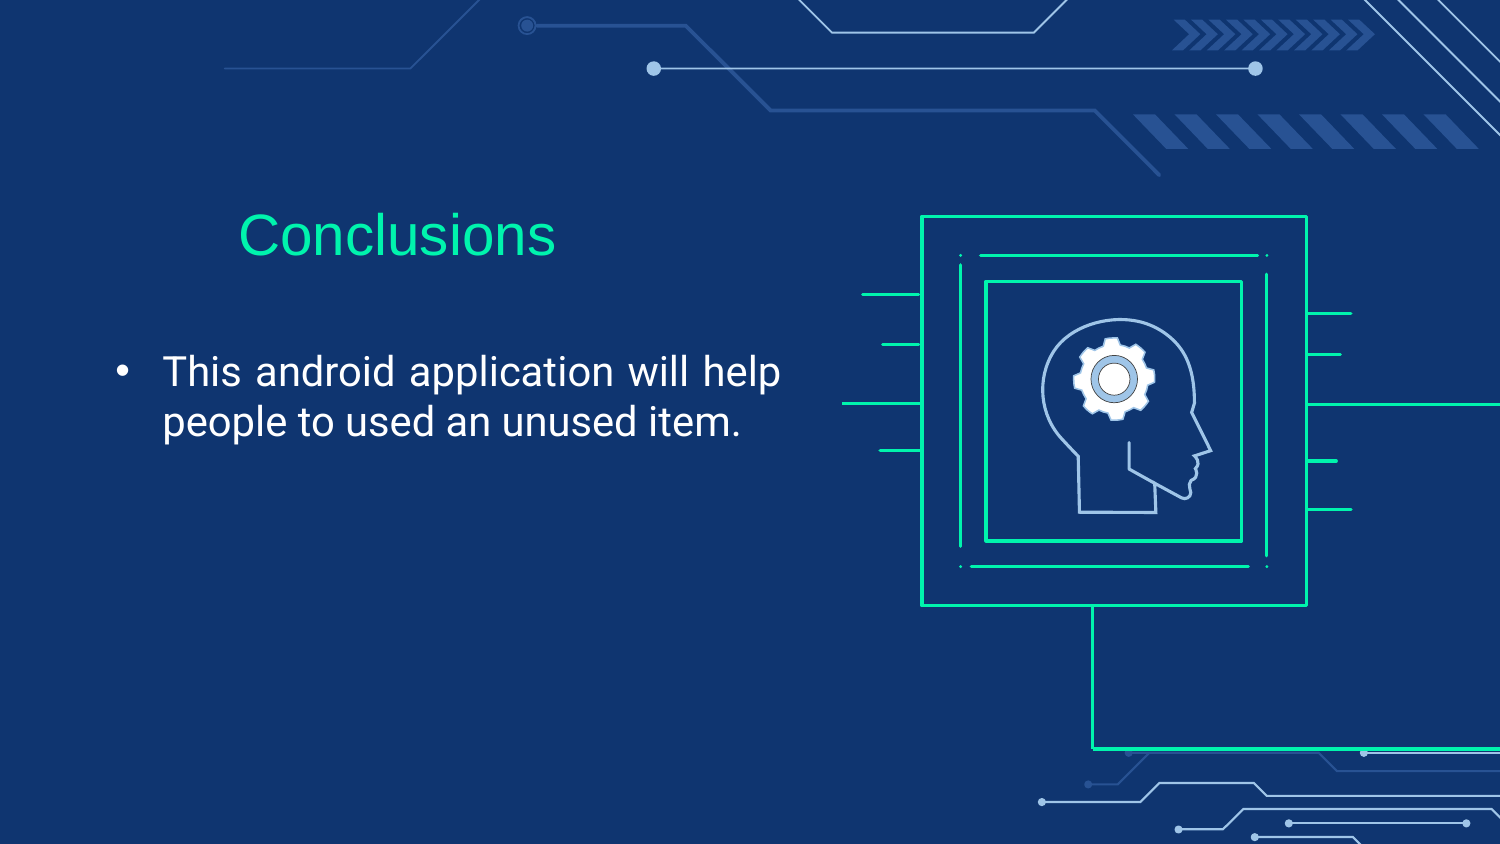

# Conclusions
This android application will help people to used an unused item.